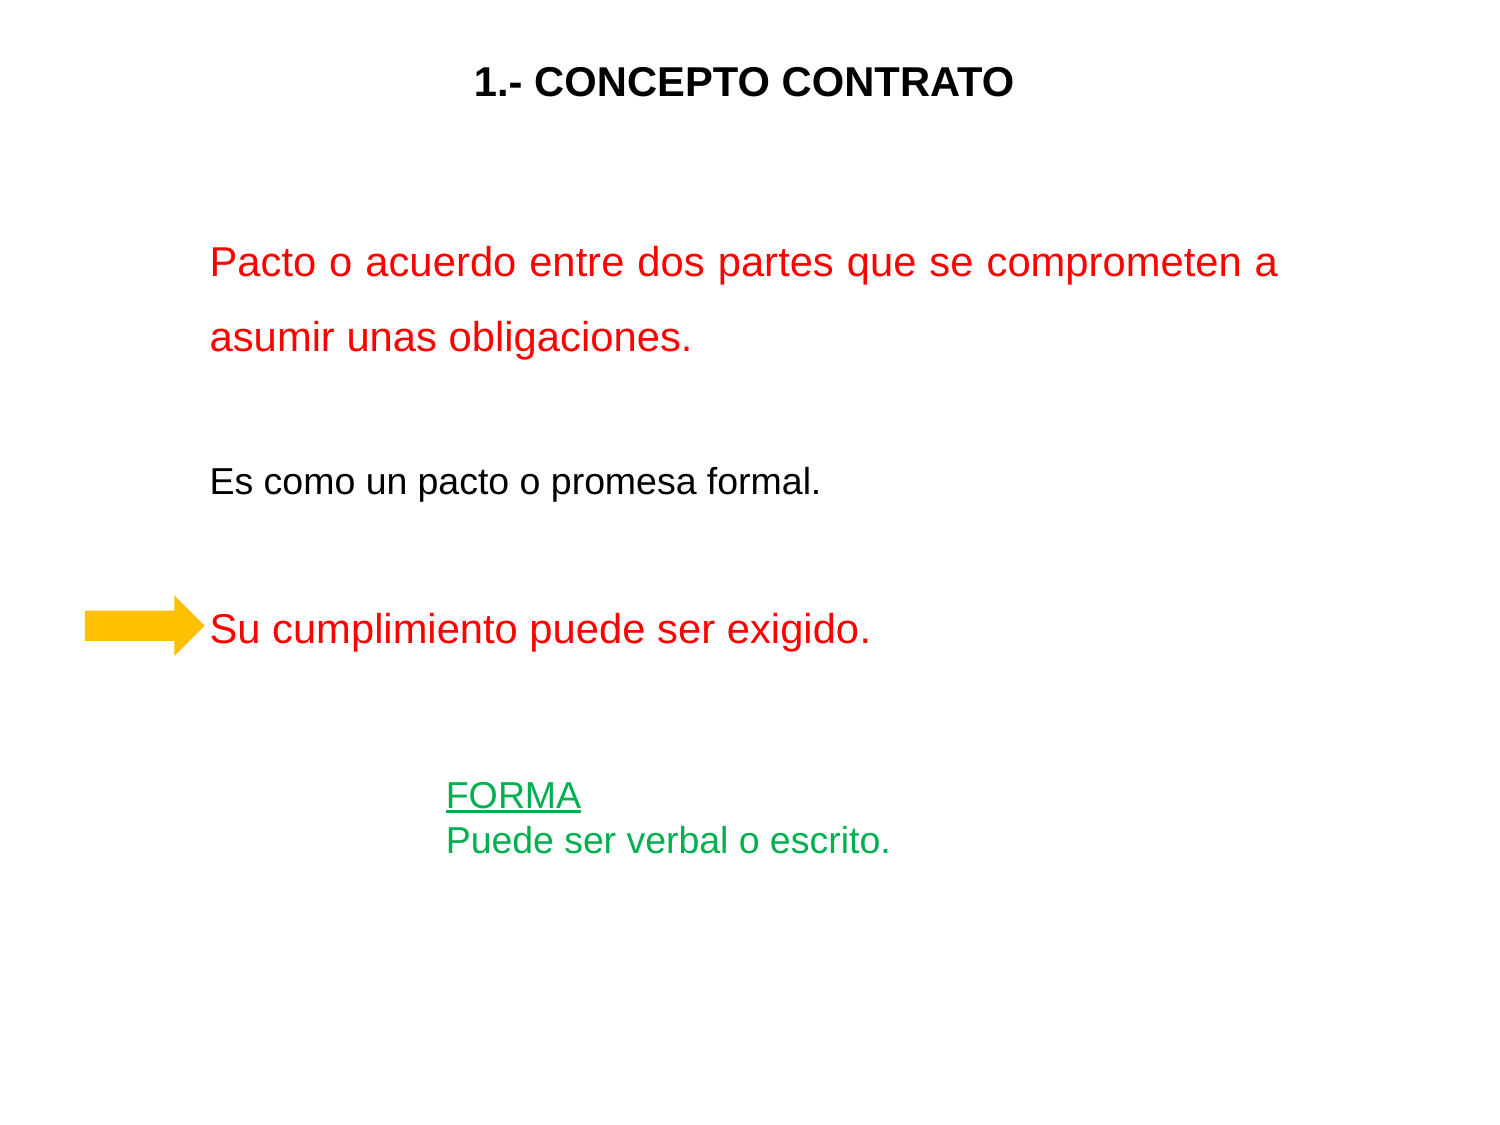

# 1.- CONCEPTO CONTRATO
Pacto o acuerdo entre dos partes que se comprometen a asumir unas obligaciones.

Es como un pacto o promesa formal.

Su cumplimiento puede ser exigido.

FORMA
Puede ser verbal o escrito.